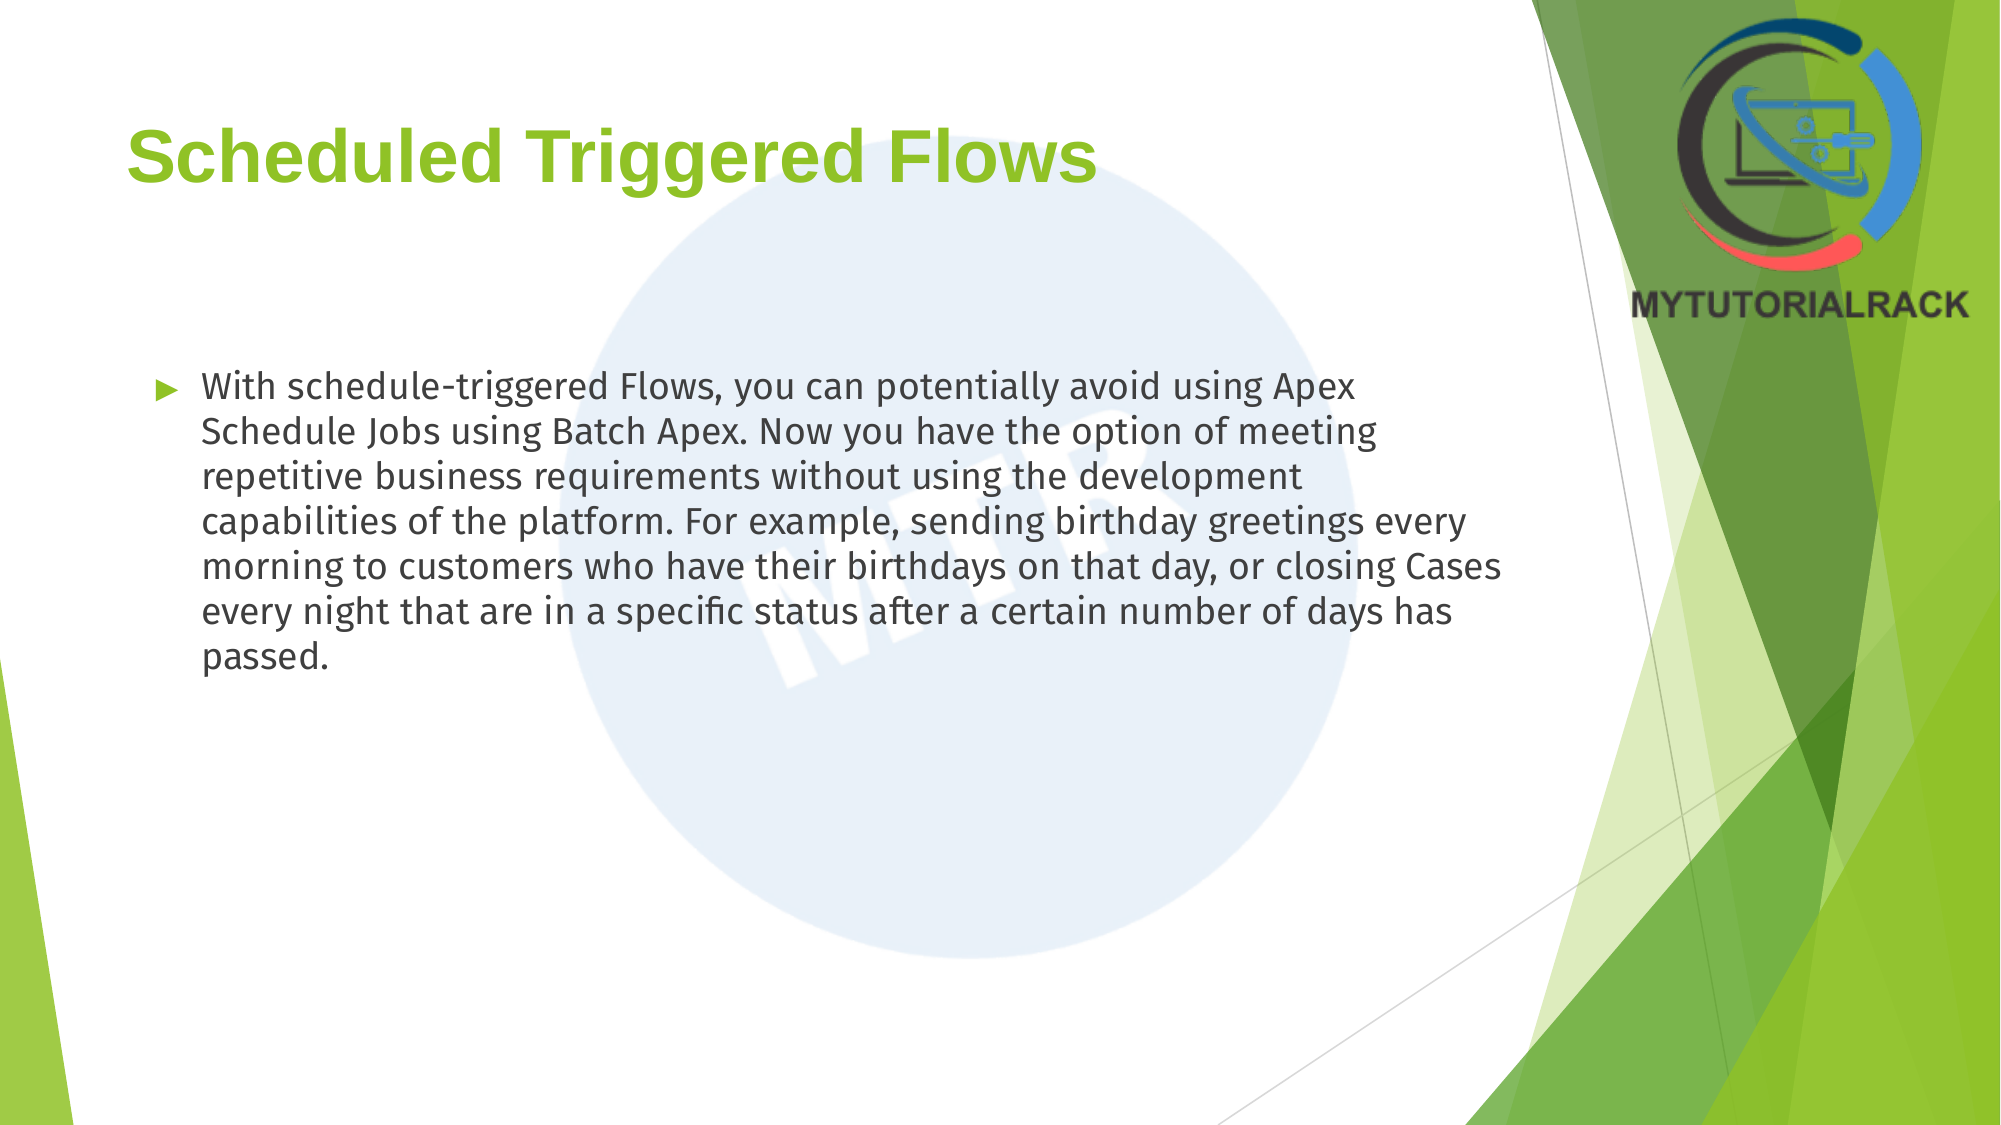

# Scheduled Triggered Flows

With schedule-triggered Flows, you can potentially avoid using Apex Schedule Jobs using Batch Apex. Now you have the option of meeting repetitive business requirements without using the development capabilities of the platform. For example, sending birthday greetings every morning to customers who have their birthdays on that day, or closing Cases every night that are in a specific status after a certain number of days has passed.